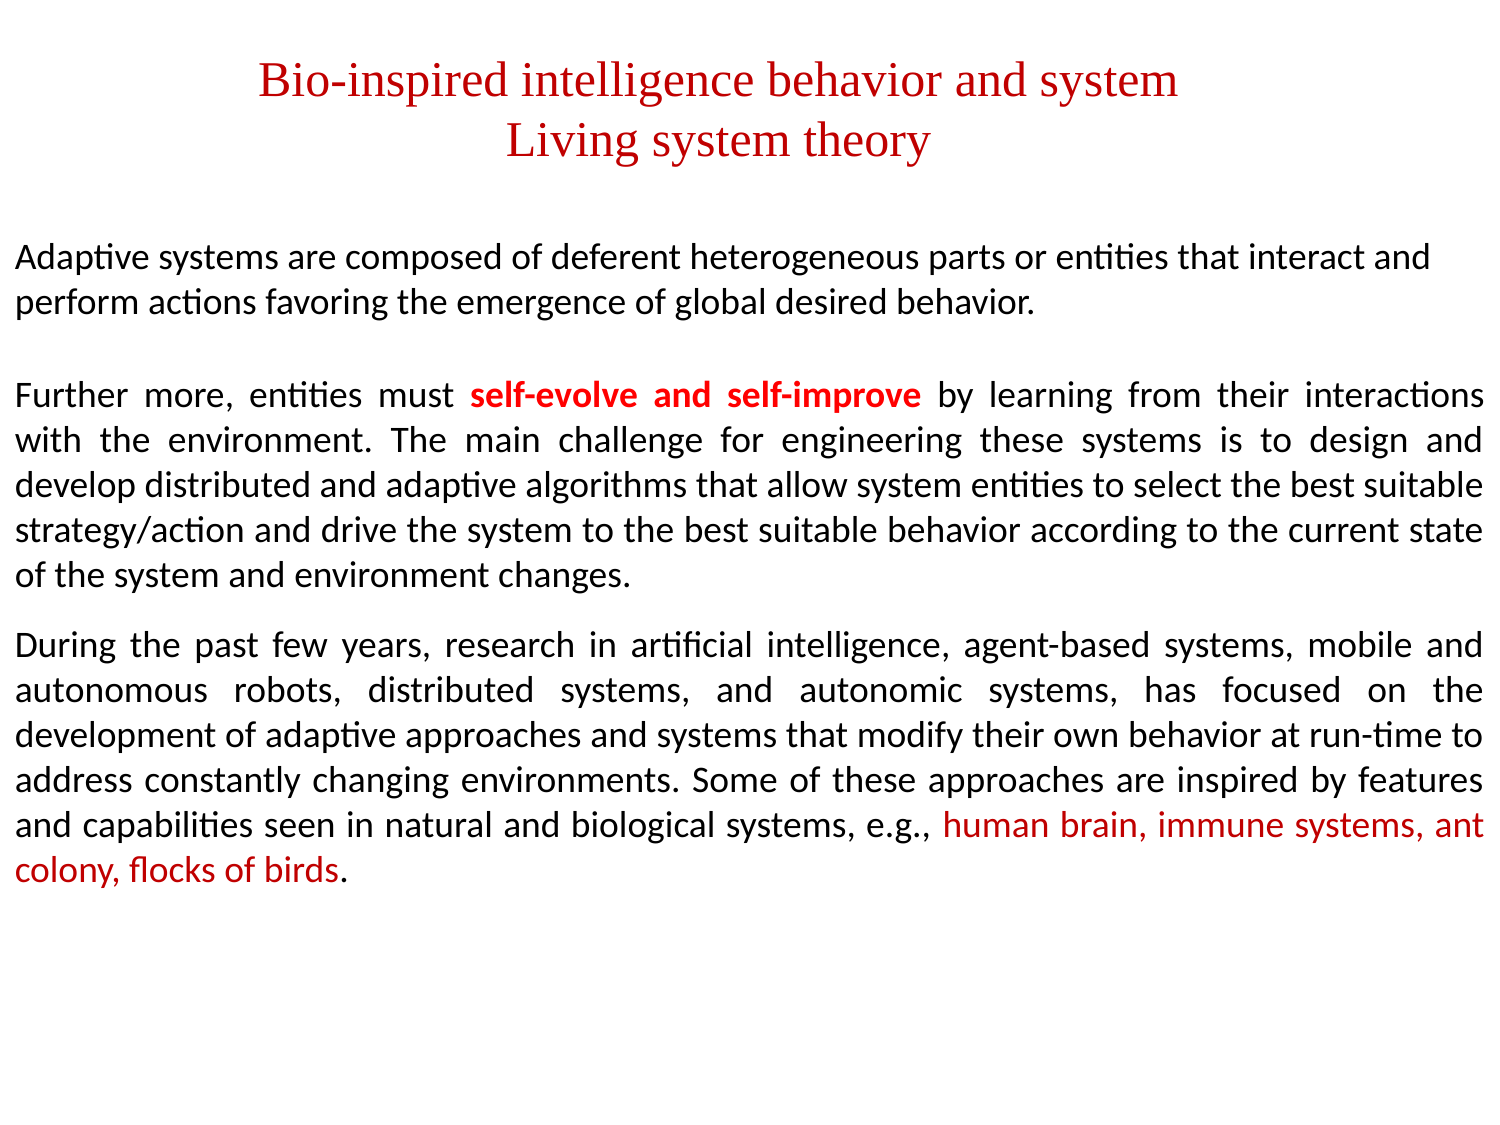

Bio-inspired intelligence behavior and system
Living system theory
Adaptive systems are composed of deferent heterogeneous parts or entities that interact and perform actions favoring the emergence of global desired behavior.
Further more, entities must self-evolve and self-improve by learning from their interactions with the environment. The main challenge for engineering these systems is to design and develop distributed and adaptive algorithms that allow system entities to select the best suitable strategy/action and drive the system to the best suitable behavior according to the current state of the system and environment changes.
During the past few years, research in artiﬁcial intelligence, agent-based systems, mobile and autonomous robots, distributed systems, and autonomic systems, has focused on the development of adaptive approaches and systems that modify their own behavior at run-time to address constantly changing environments. Some of these approaches are inspired by features and capabilities seen in natural and biological systems, e.g., human brain, immune systems, ant colony, ﬂocks of birds.